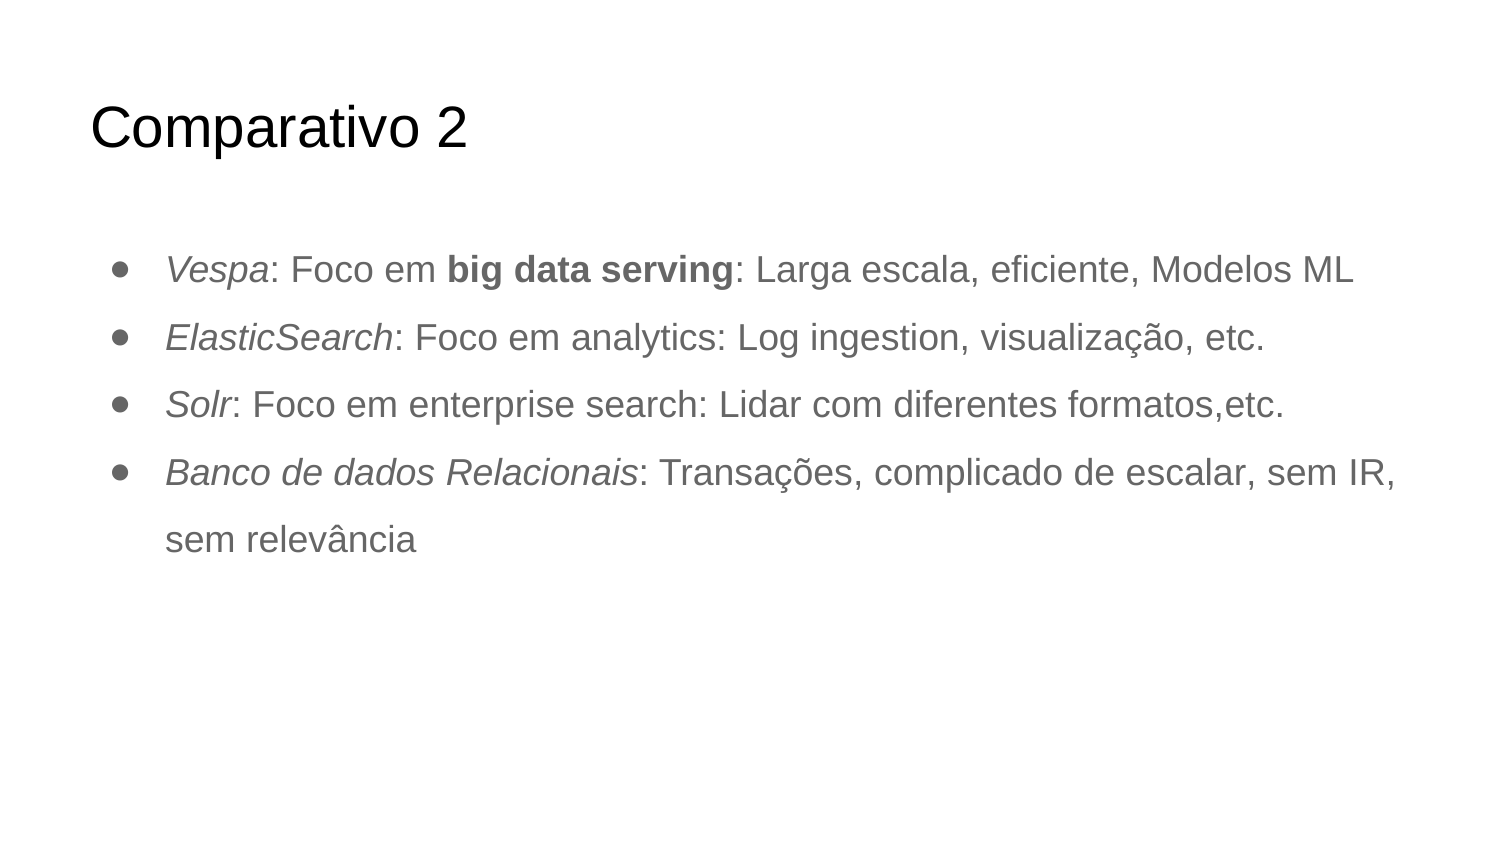

# Comparativo 2

Vespa: Foco em big data serving: Larga escala, eficiente, Modelos ML
ElasticSearch: Foco em analytics: Log ingestion, visualização, etc.
Solr: Foco em enterprise search: Lidar com diferentes formatos,etc.
Banco de dados Relacionais: Transações, complicado de escalar, sem IR, sem relevância